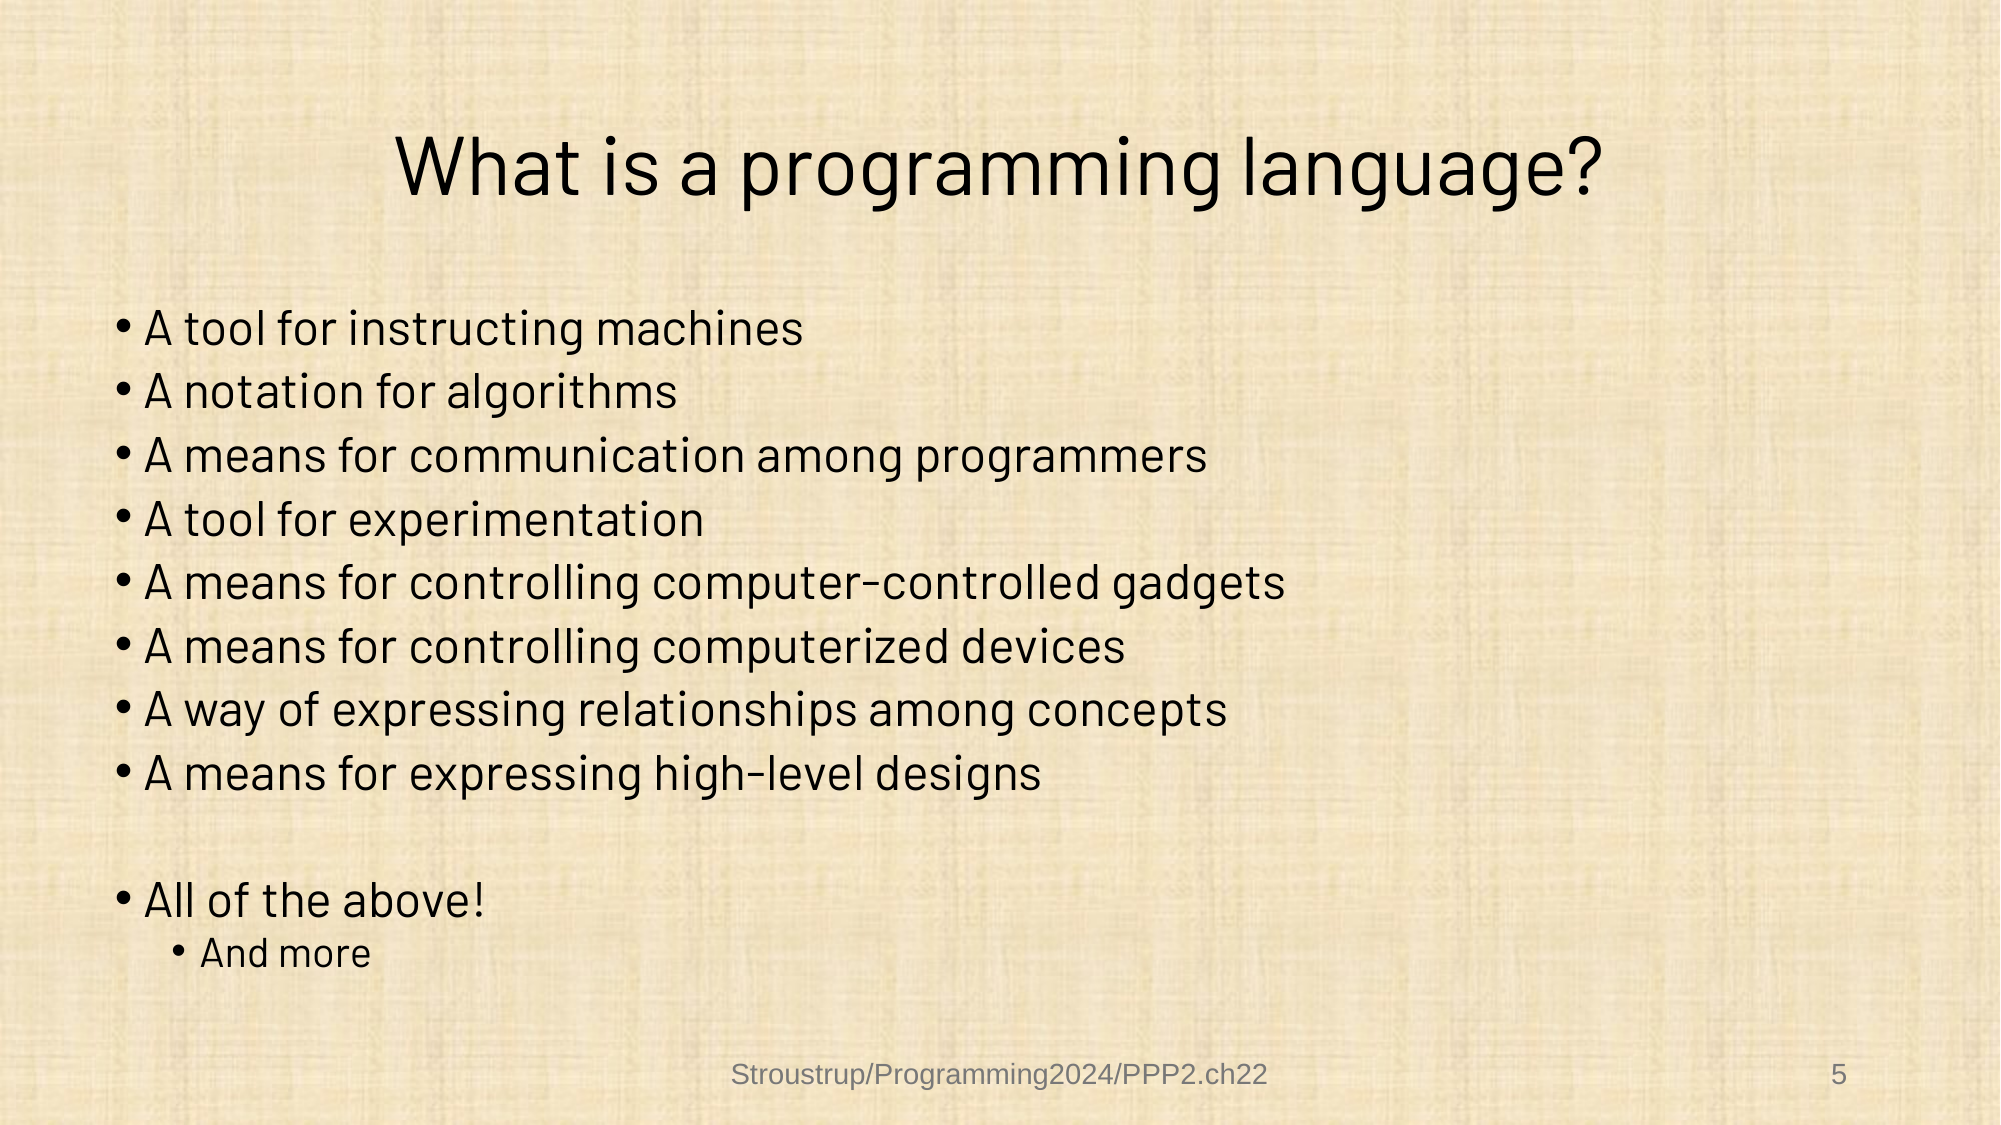

# What is a programming language?
A tool for instructing machines
A notation for algorithms
A means for communication among programmers
A tool for experimentation
A means for controlling computer-controlled gadgets
A means for controlling computerized devices
A way of expressing relationships among concepts
A means for expressing high-level designs

All of the above!
And more
Stroustrup/Programming2024/PPP2.ch22
5